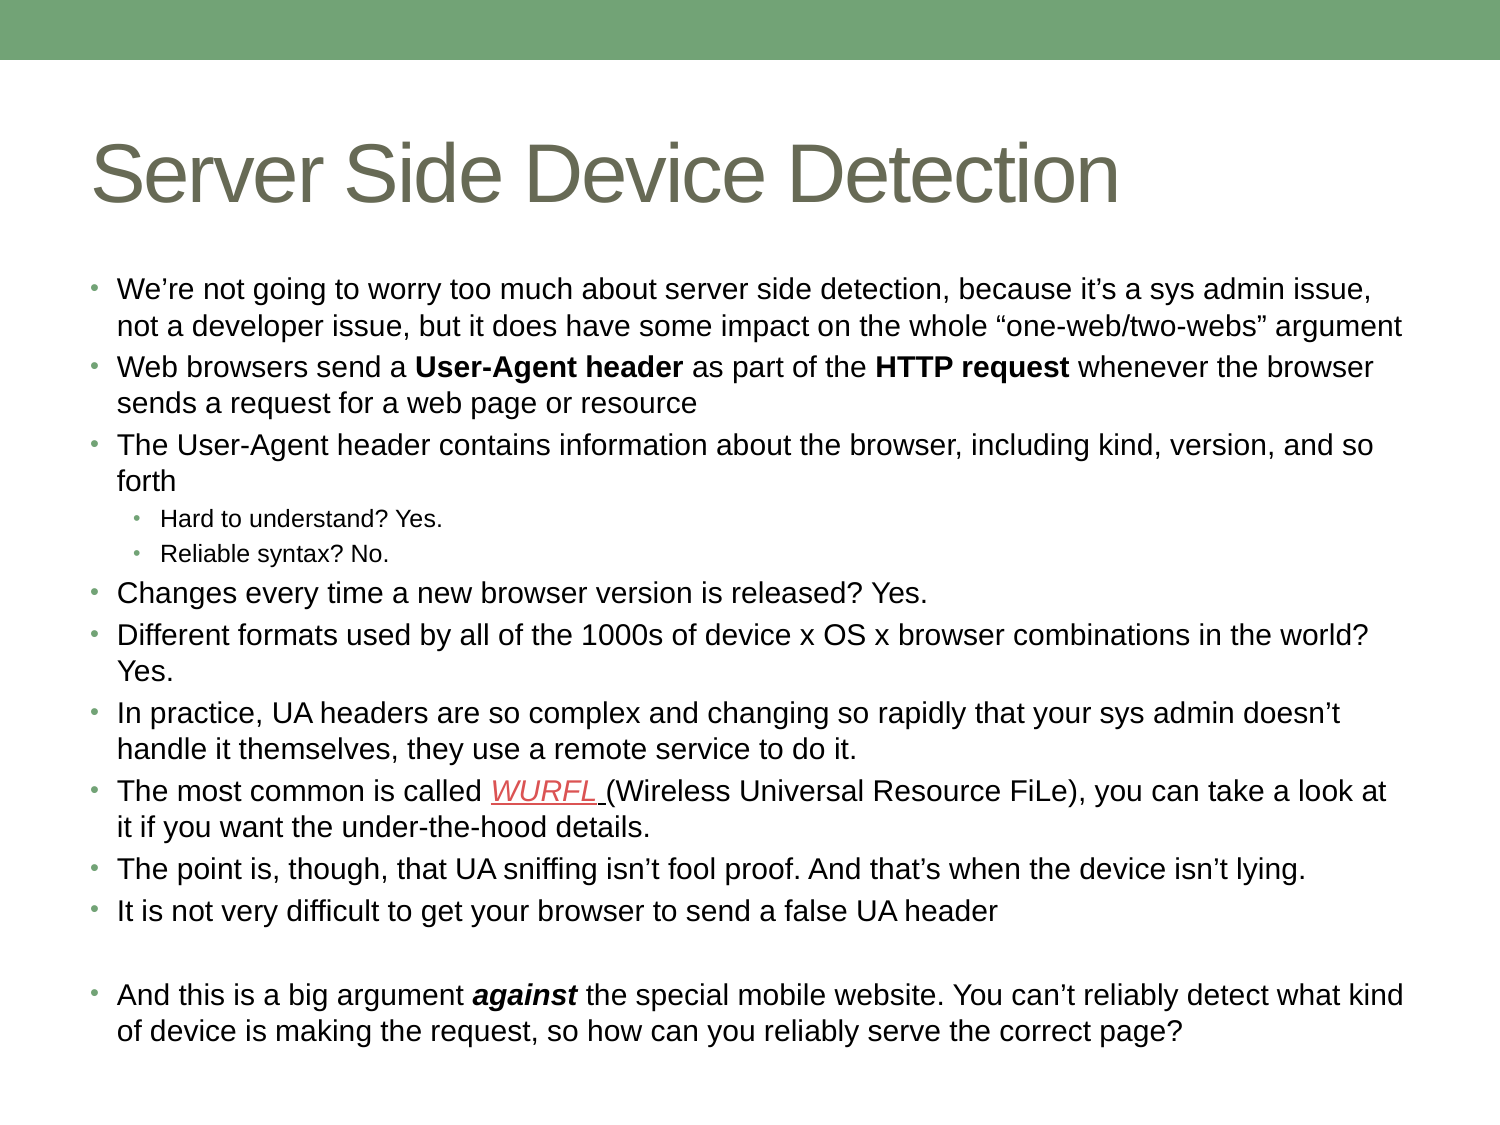

# Server Side Device Detection
We’re not going to worry too much about server side detection, because it’s a sys admin issue, not a developer issue, but it does have some impact on the whole “one-web/two-webs” argument
Web browsers send a User-Agent header as part of the HTTP request whenever the browser sends a request for a web page or resource
The User-Agent header contains information about the browser, including kind, version, and so forth
Hard to understand? Yes.
Reliable syntax? No.
Changes every time a new browser version is released? Yes.
Different formats used by all of the 1000s of device x OS x browser combinations in the world? Yes.
In practice, UA headers are so complex and changing so rapidly that your sys admin doesn’t handle it themselves, they use a remote service to do it.
The most common is called WURFL (Wireless Universal Resource FiLe), you can take a look at it if you want the under-the-hood details.
The point is, though, that UA sniffing isn’t fool proof. And that’s when the device isn’t lying.
It is not very difficult to get your browser to send a false UA header

And this is a big argument against the special mobile website. You can’t reliably detect what kind of device is making the request, so how can you reliably serve the correct page?